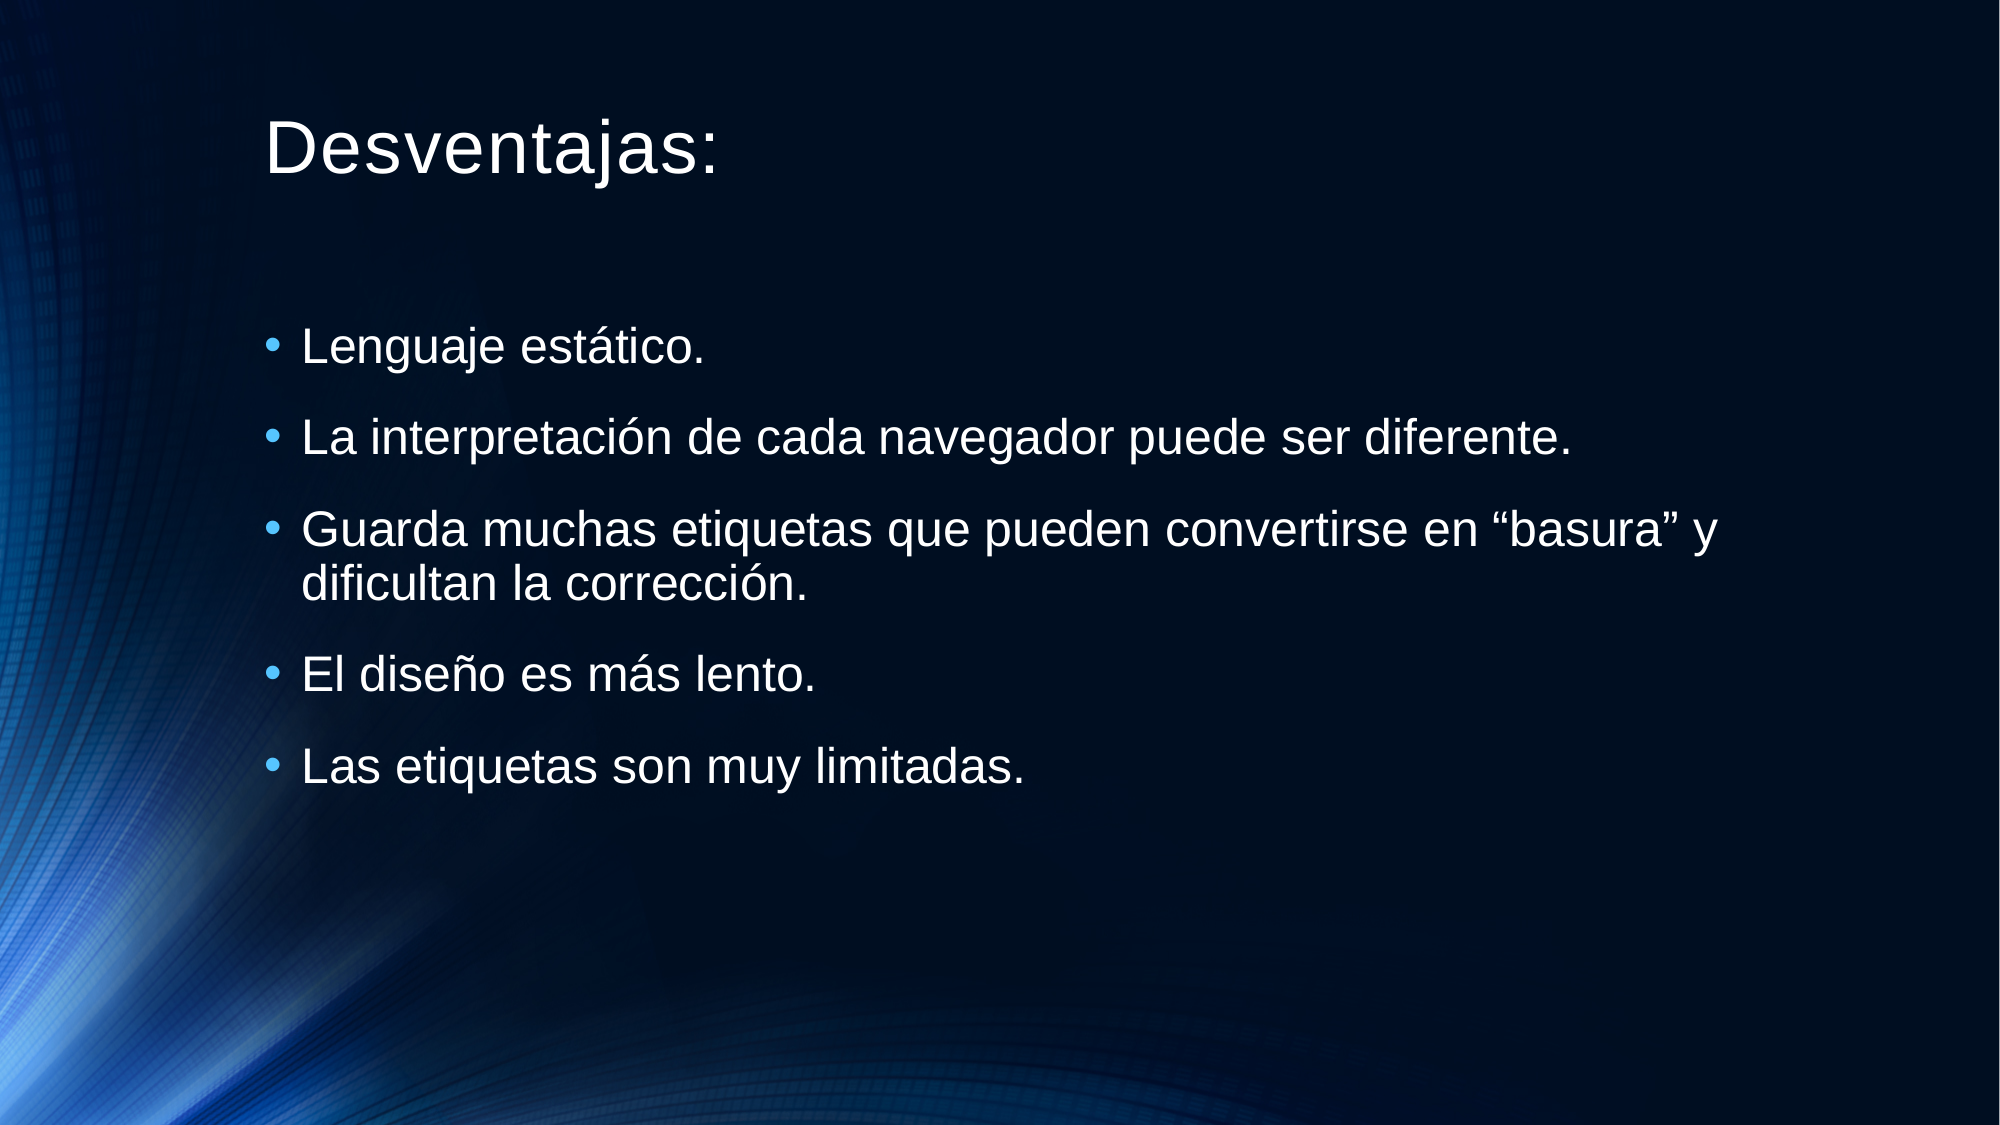

# Desventajas:
Lenguaje estático.
La interpretación de cada navegador puede ser diferente.
Guarda muchas etiquetas que pueden convertirse en “basura” y dificultan la corrección.
El diseño es más lento.
Las etiquetas son muy limitadas.